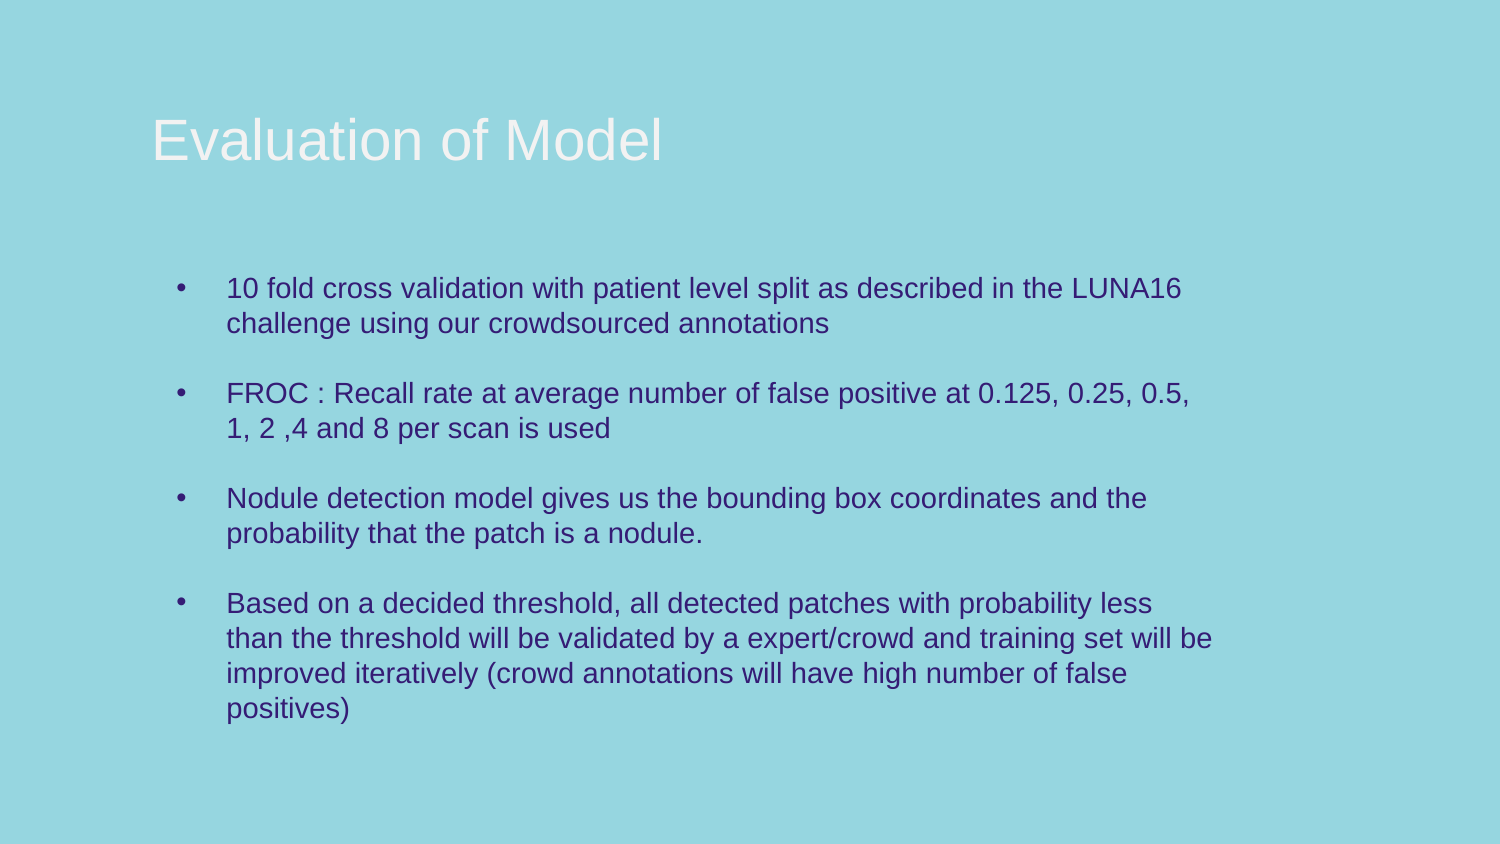

# Evaluation of Model
10 fold cross validation with patient level split as described in the LUNA16 challenge using our crowdsourced annotations

FROC : Recall rate at average number of false positive at 0.125, 0.25, 0.5, 1, 2 ,4 and 8 per scan is used

Nodule detection model gives us the bounding box coordinates and the probability that the patch is a nodule.

Based on a decided threshold, all detected patches with probability less than the threshold will be validated by a expert/crowd and training set will be improved iteratively (crowd annotations will have high number of false positives)